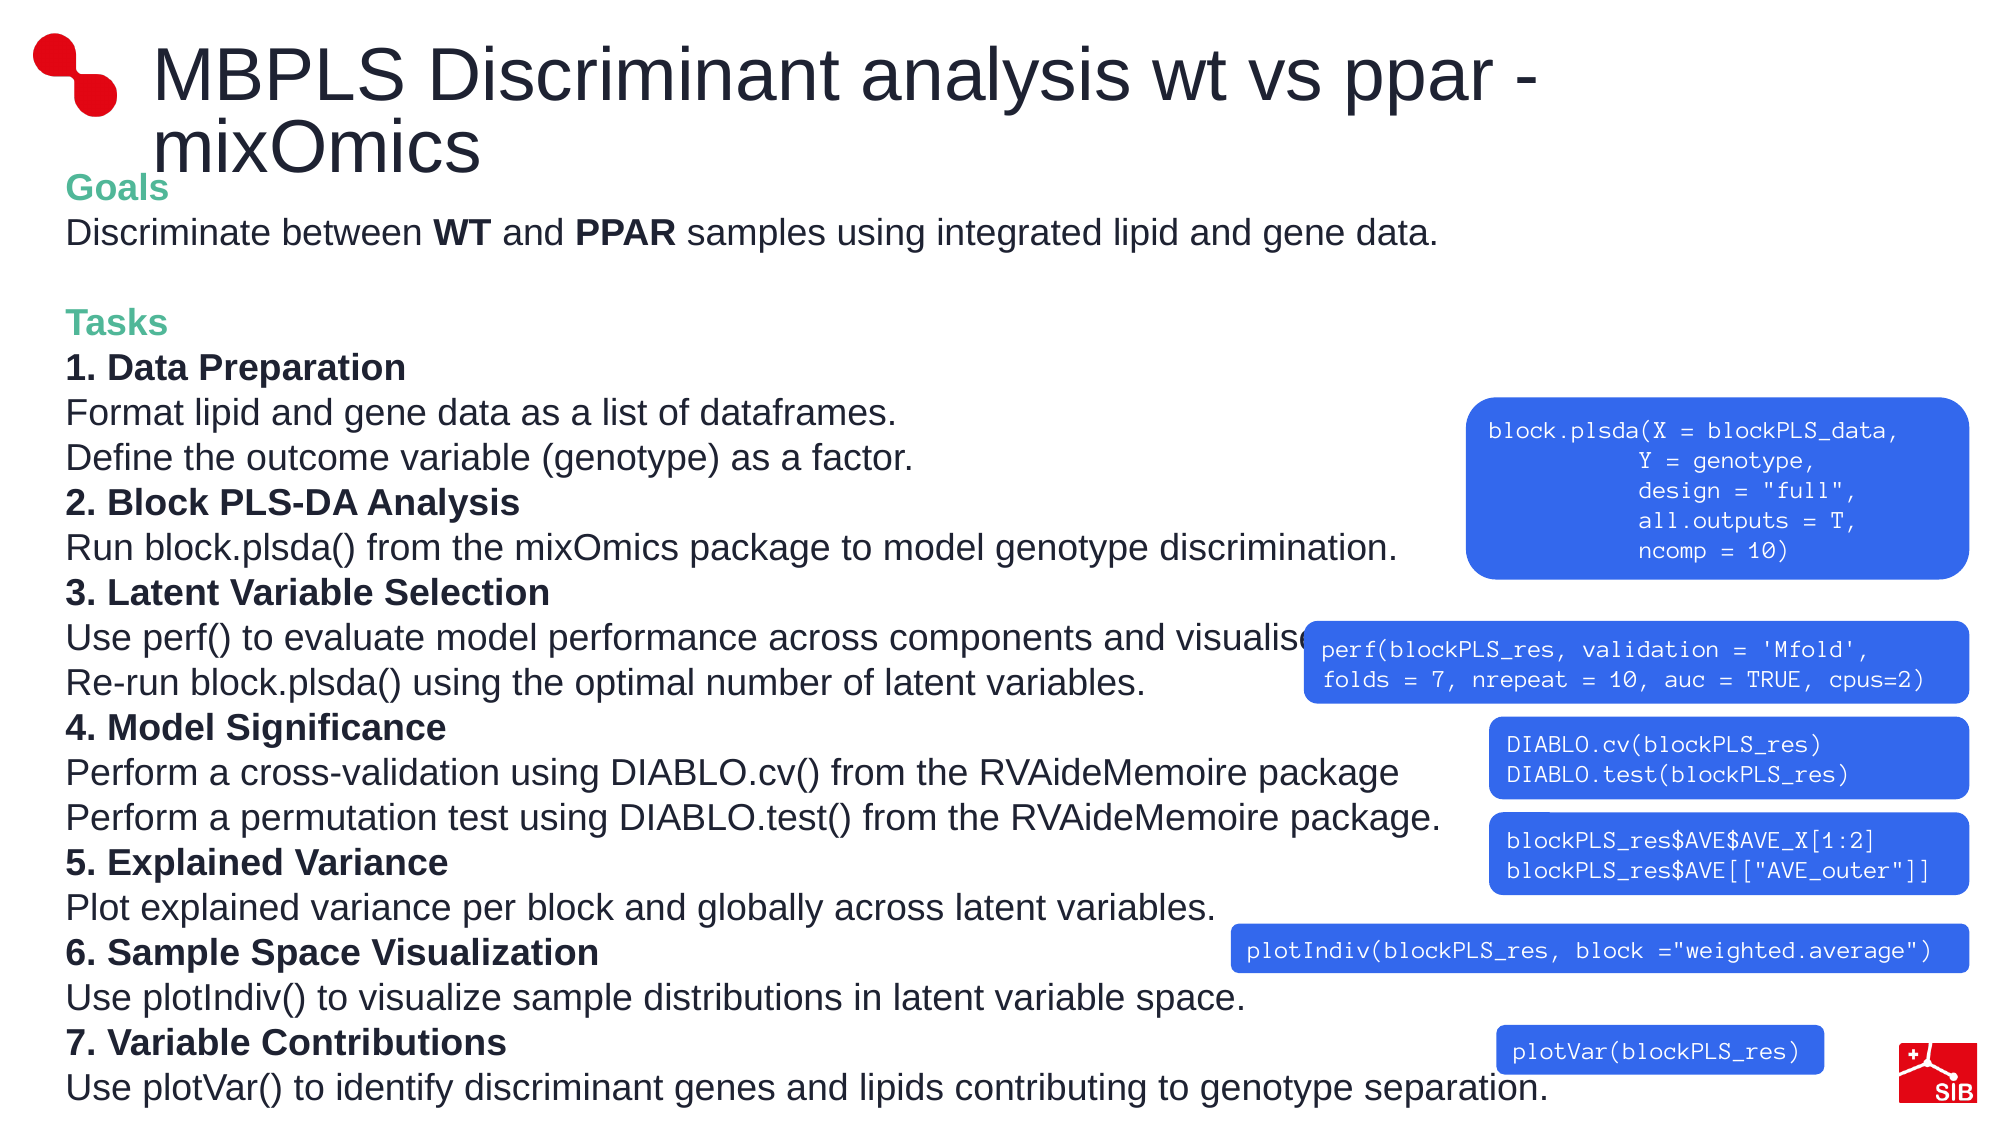

# MBPLS Discriminant analysis wt vs ppar - mixOmics
Goals
Discriminate between WT and PPAR samples using integrated lipid and gene data.

Tasks
1. Data Preparation
Format lipid and gene data as a list of dataframes.
Define the outcome variable (genotype) as a factor.
2. Block PLS-DA Analysis
Run block.plsda() from the mixOmics package to model genotype discrimination.
3. Latent Variable Selection
Use perf() to evaluate model performance across components and visualise.
Re-run block.plsda() using the optimal number of latent variables.
4. Model Significance
Perform a cross-validation using DIABLO.cv() from the RVAideMemoire package
Perform a permutation test using DIABLO.test() from the RVAideMemoire package.
5. Explained Variance
Plot explained variance per block and globally across latent variables.
6. Sample Space Visualization
Use plotIndiv() to visualize sample distributions in latent variable space.
7. Variable Contributions
Use plotVar() to identify discriminant genes and lipids contributing to genotype separation.

block.plsda(X = blockPLS_data,
	Y = genotype,
	design = "full", 		all.outputs = T,
	ncomp = 10)
perf(blockPLS_res, validation = 'Mfold', folds = 7, nrepeat = 10, auc = TRUE, cpus=2)
DIABLO.cv(blockPLS_res)
DIABLO.test(blockPLS_res)
blockPLS_res$AVE$AVE_X[1:2]
blockPLS_res$AVE[["AVE_outer"]]
plotIndiv(blockPLS_res, block ="weighted.average")
plotVar(blockPLS_res)